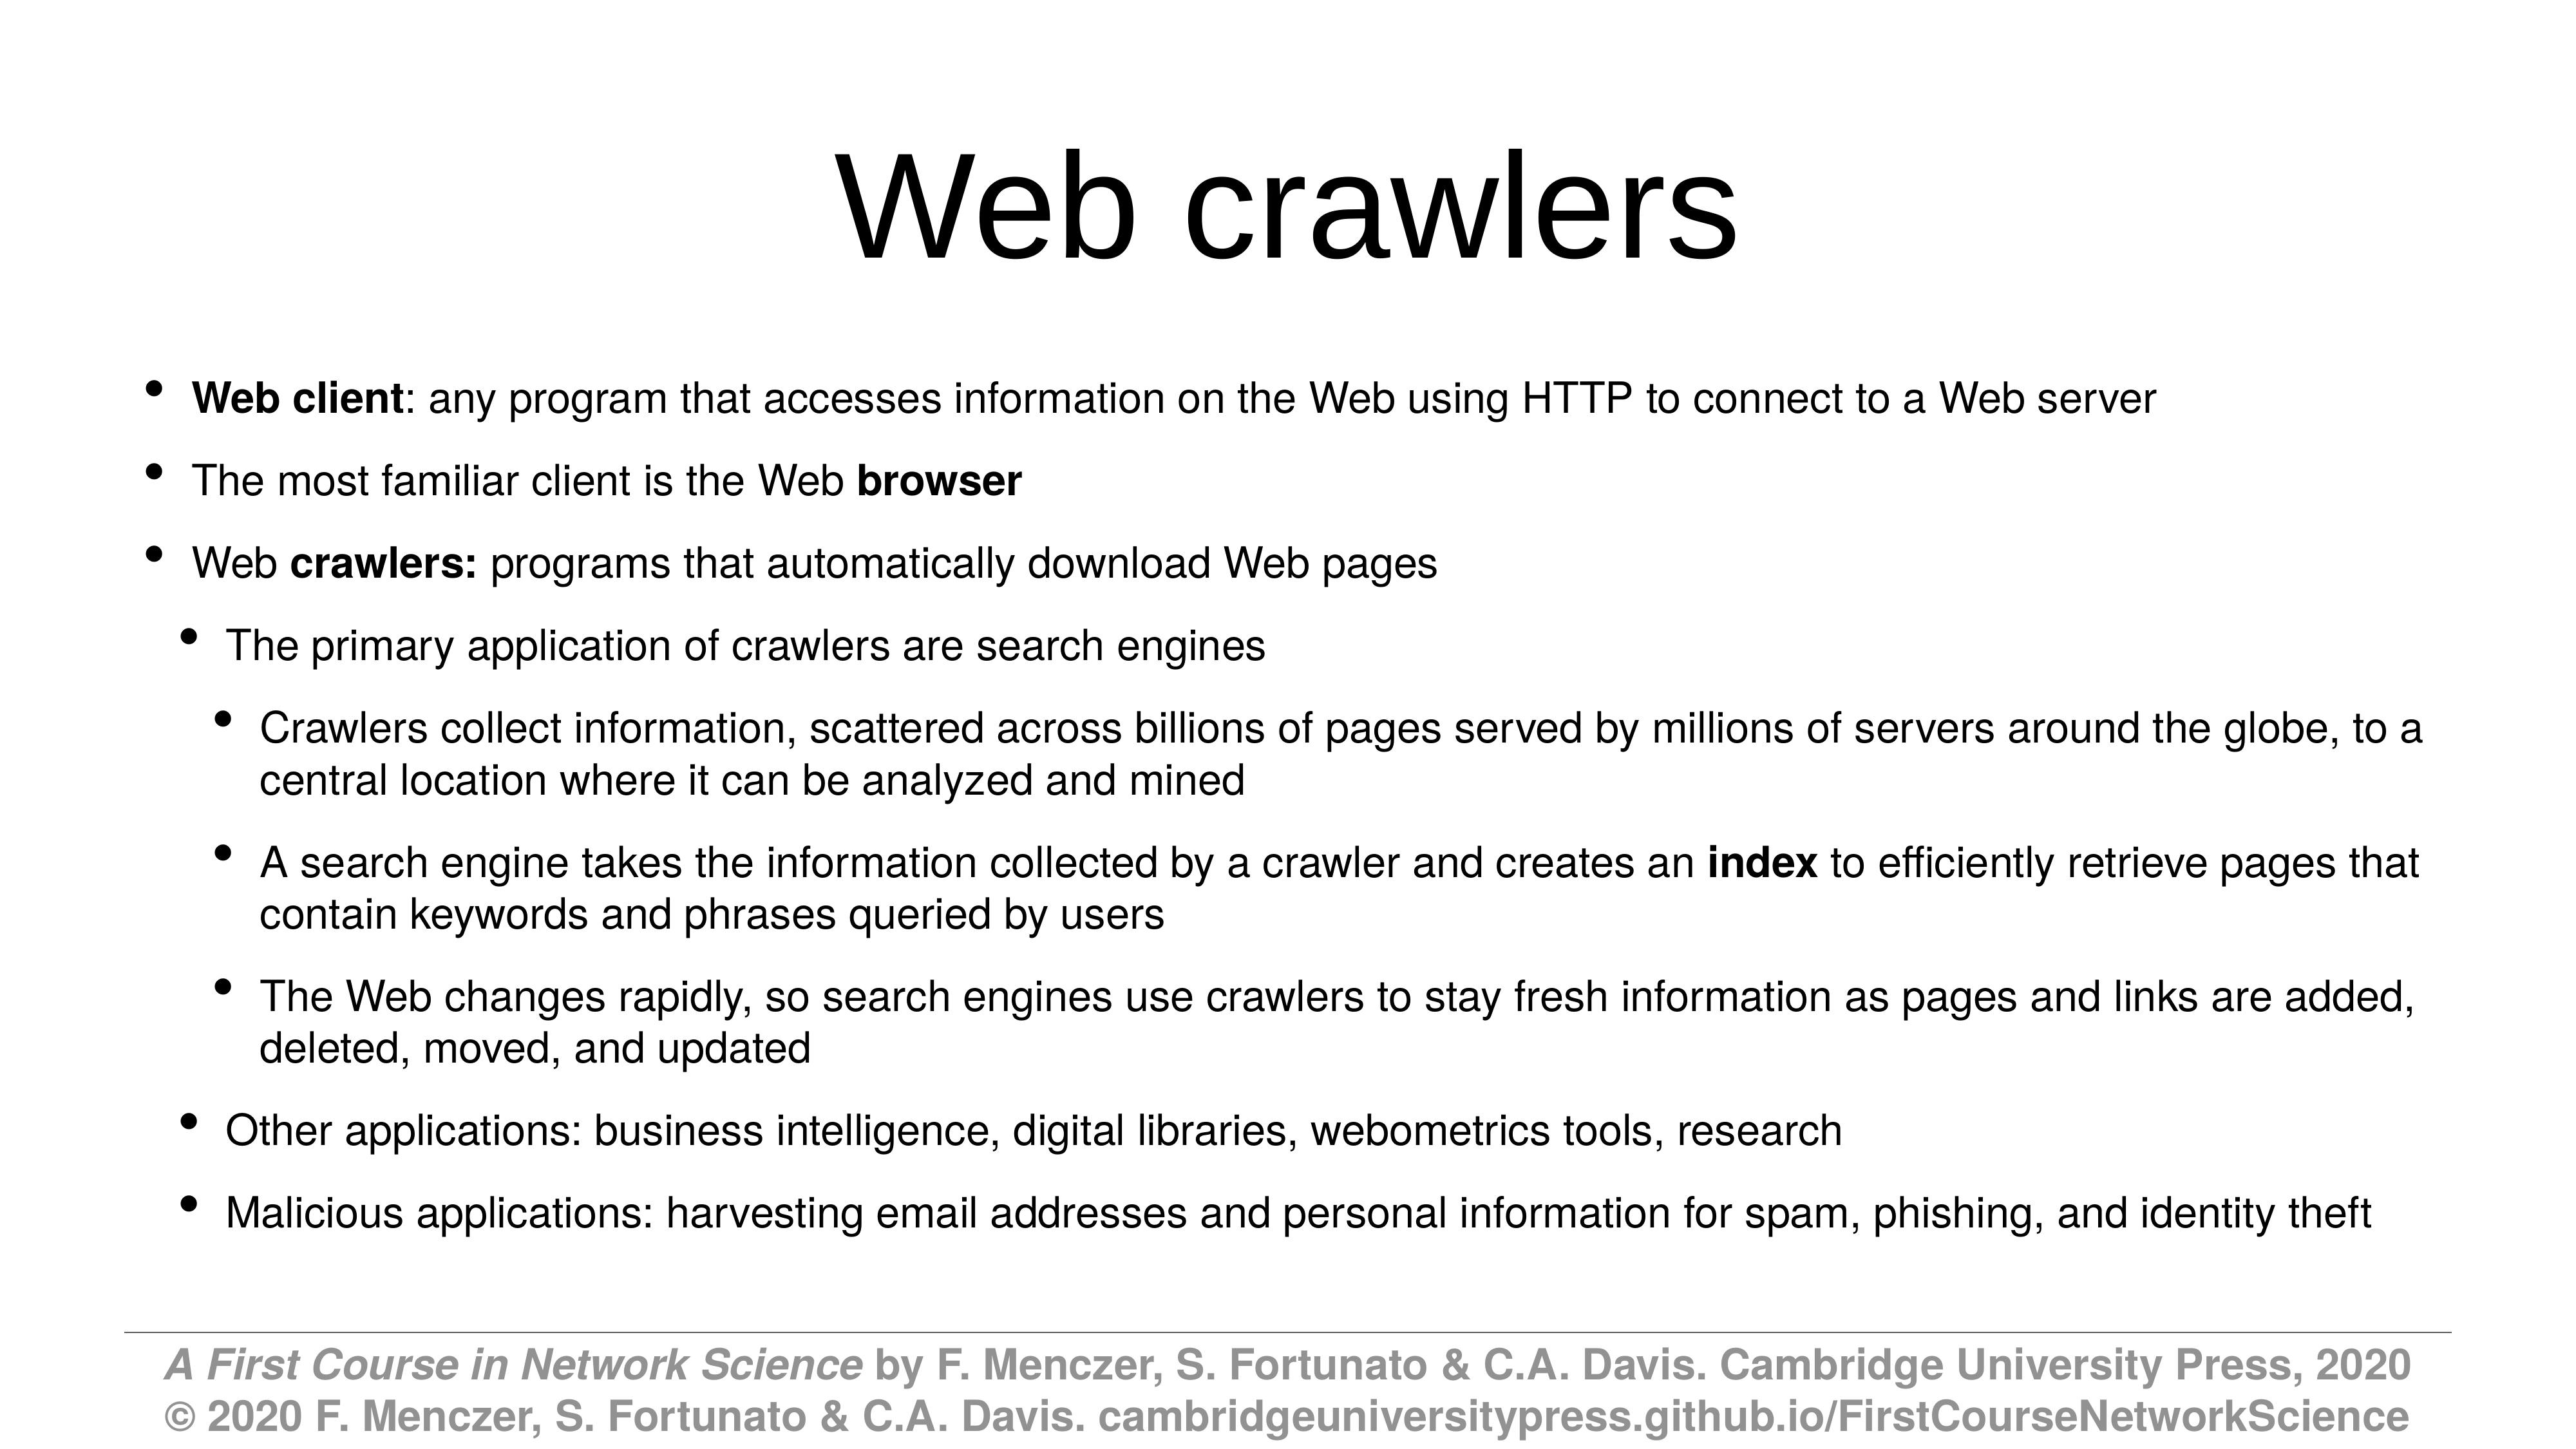

# Web crawlers
Web client: any program that accesses information on the Web using HTTP to connect to a Web server
The most familiar client is the Web browser
Web crawlers: programs that automatically download Web pages
The primary application of crawlers are search engines
Crawlers collect information, scattered across billions of pages served by millions of servers around the globe, to a central location where it can be analyzed and mined
A search engine takes the information collected by a crawler and creates an index to efficiently retrieve pages that contain keywords and phrases queried by users
The Web changes rapidly, so search engines use crawlers to stay fresh information as pages and links are added, deleted, moved, and updated
Other applications: business intelligence, digital libraries, webometrics tools, research
Malicious applications: harvesting email addresses and personal information for spam, phishing, and identity theft